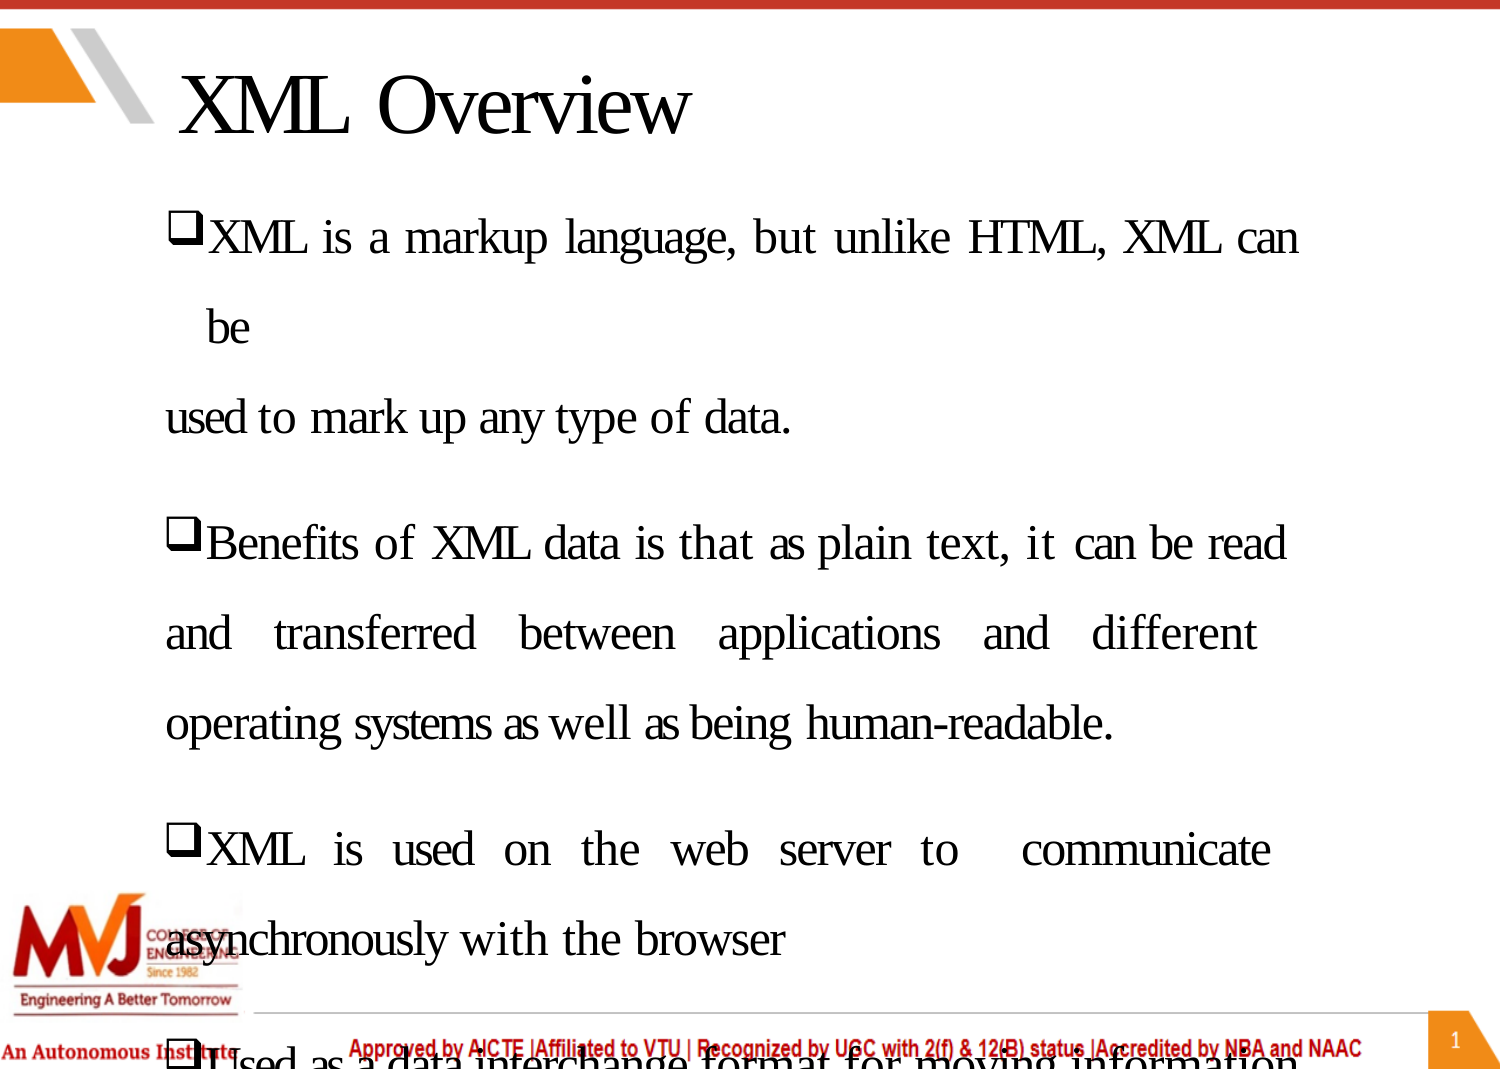

# XML Overview
XML is a markup language, but unlike HTML, XML can be
used to mark up any type of data.
Benefits of XML data is that as plain text, it can be read  and transferred between applications and different  operating systems as well as being human-readable.
XML is used on the web server to  communicate  asynchronously with the browser
Used as a data interchange format for moving information  between systems